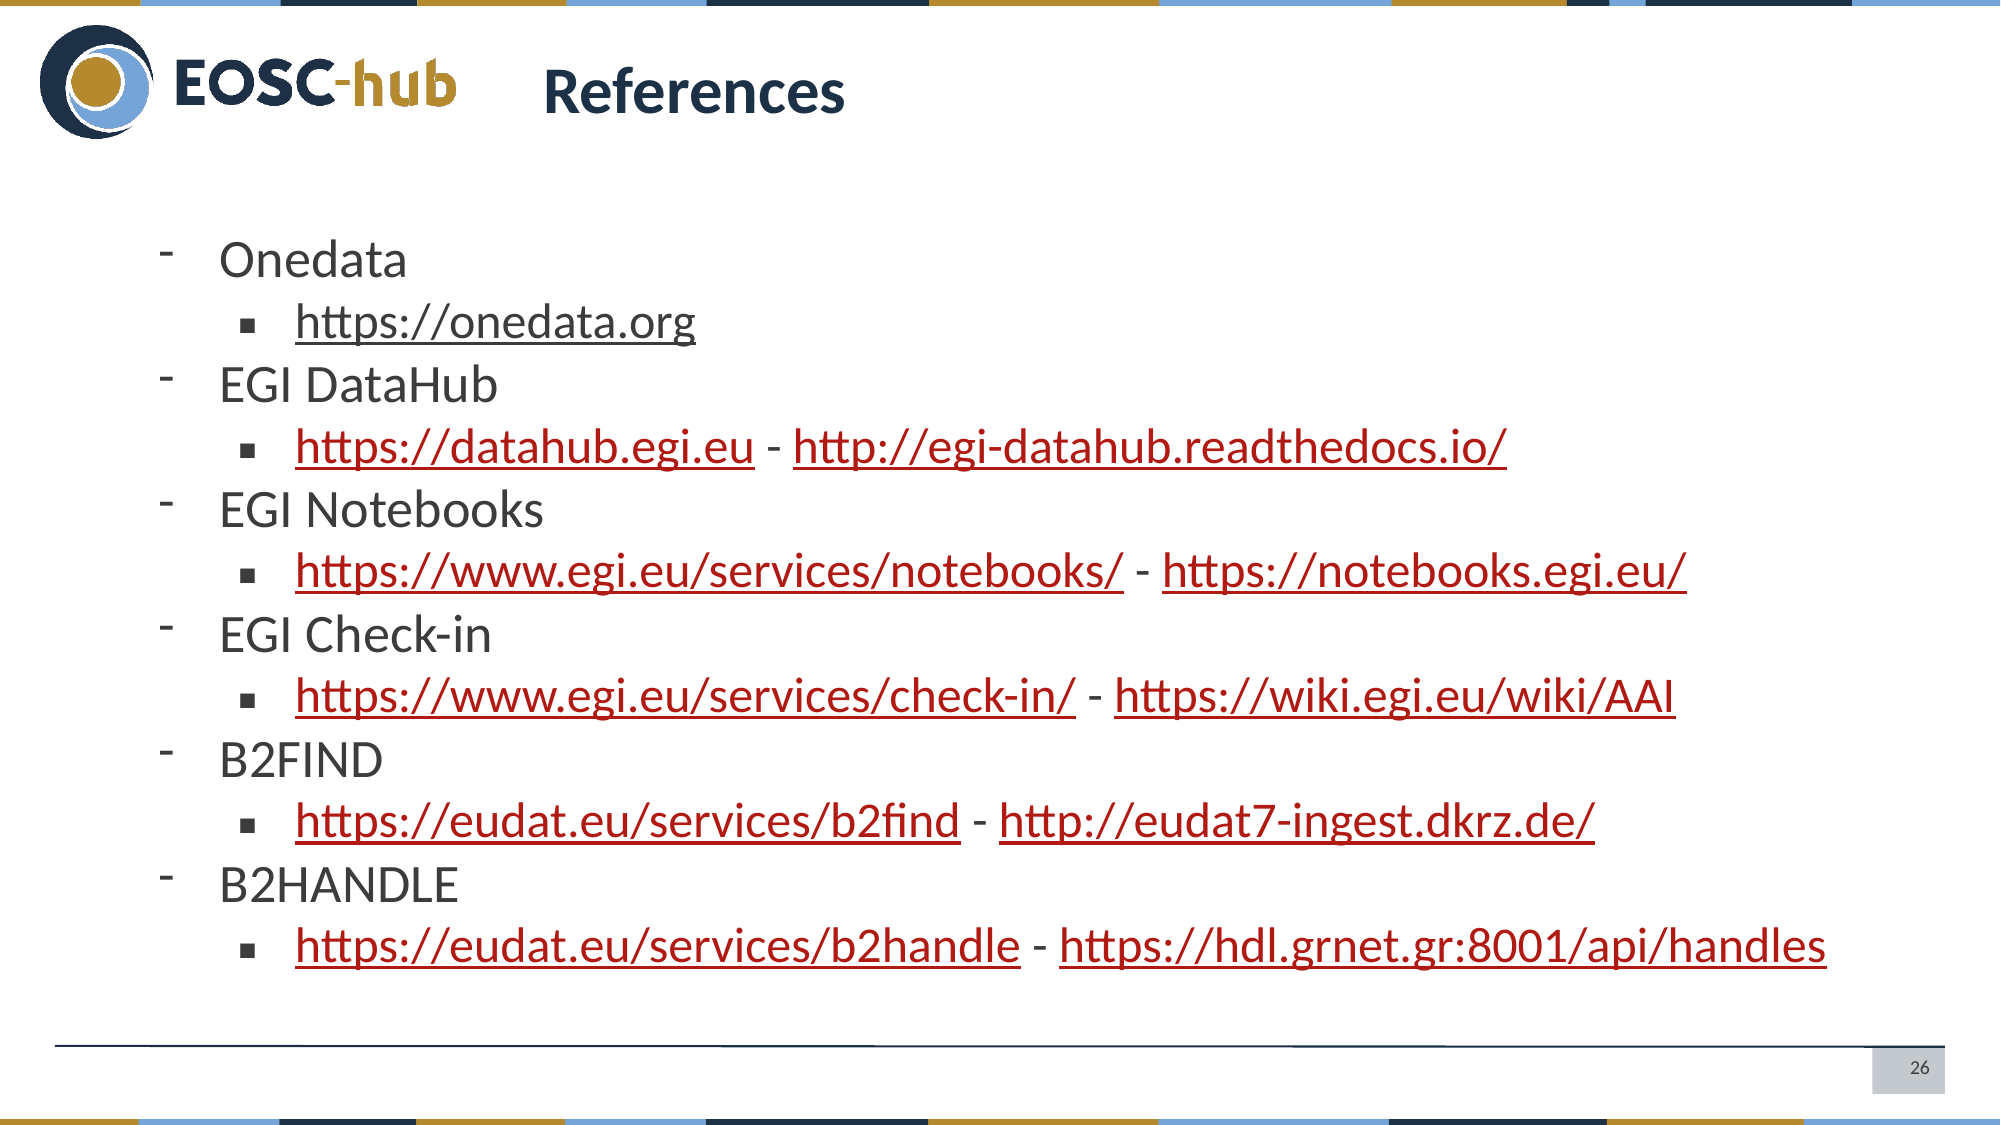

References
Onedata
https://onedata.org
EGI DataHub
https://datahub.egi.eu - http://egi-datahub.readthedocs.io/
EGI Notebooks
https://www.egi.eu/services/notebooks/ - https://notebooks.egi.eu/
EGI Check-in
https://www.egi.eu/services/check-in/ - https://wiki.egi.eu/wiki/AAI
B2FIND
https://eudat.eu/services/b2find - http://eudat7-ingest.dkrz.de/
B2HANDLE
https://eudat.eu/services/b2handle - https://hdl.grnet.gr:8001/api/handles

26